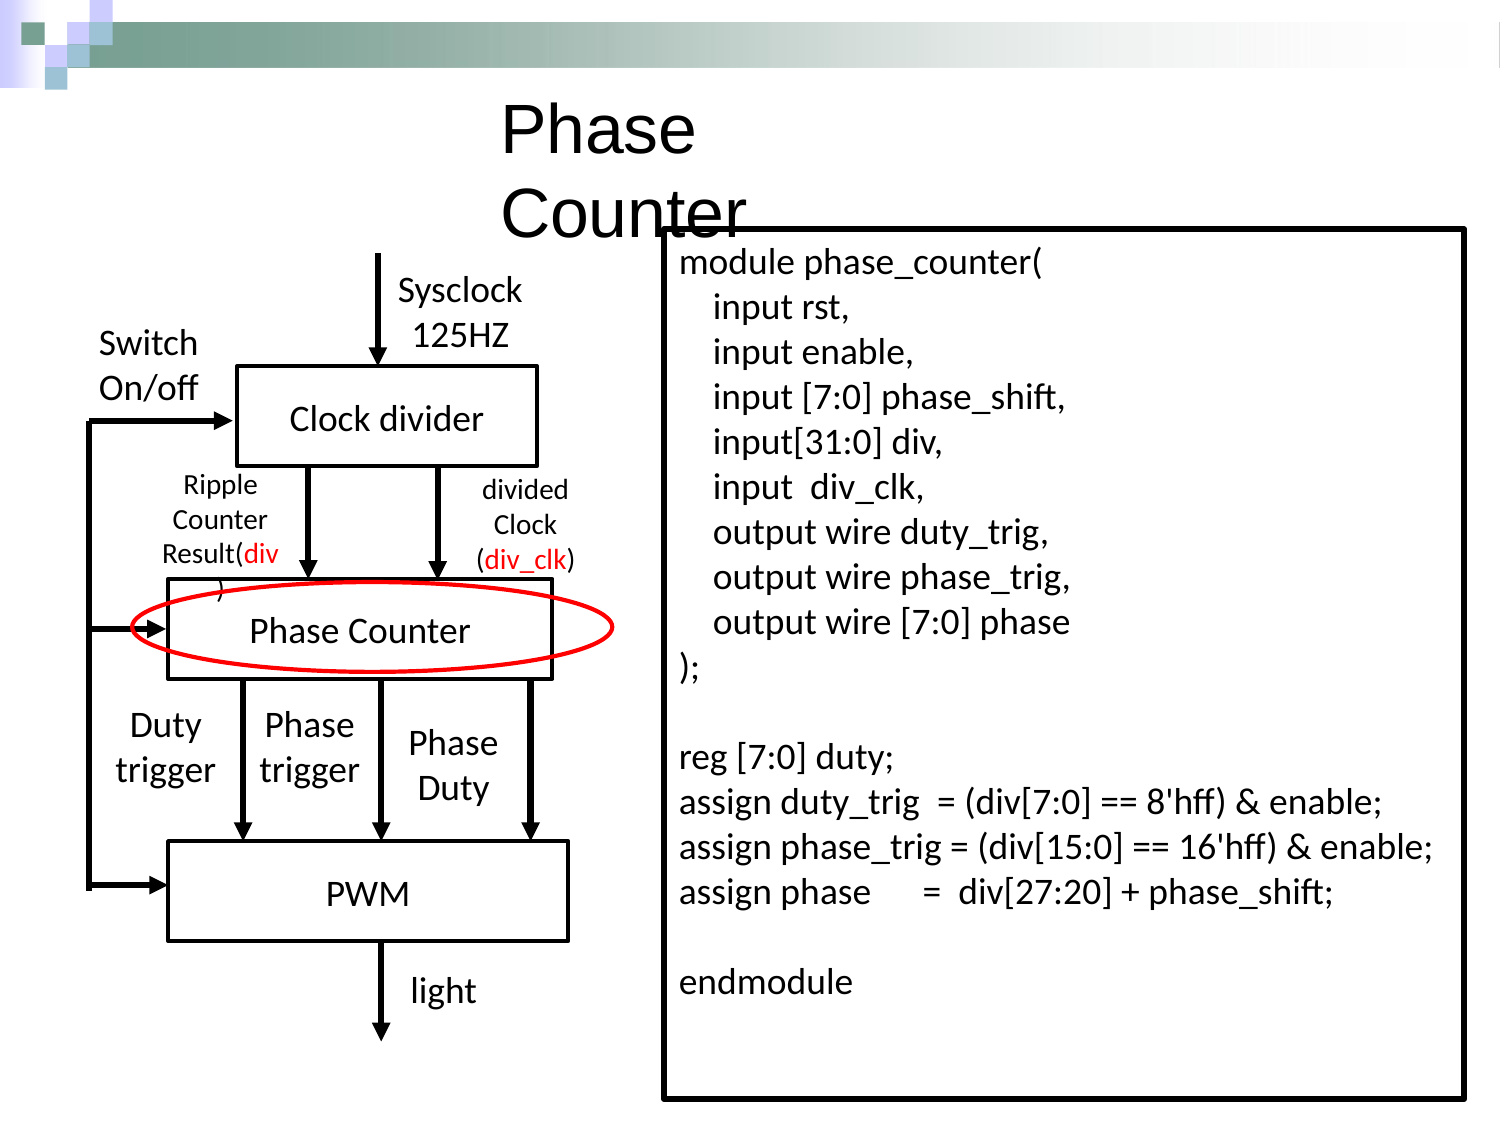

# Phase Counter

Sysclock
125HZ

Switch
On/off
Clock divider
divided
Clock
(div_clk)
Phase Counter
Duty
trigger
Phase
trigger
Phase
Duty
PWM
light
Ripple
Counter
Result(div)
module phase_counter(
    input rst,
    input enable,
    input [7:0] phase_shift,
    input[31:0] div,
    input  div_clk,
    output wire duty_trig,
    output wire phase_trig,
    output wire [7:0] phase
);
reg [7:0] duty;
assign duty_trig  = (div[7:0] == 8'hff) & enable;
assign phase_trig = (div[15:0] == 16'hff) & enable;
assign phase      =  div[27:20] + phase_shift;
endmodule